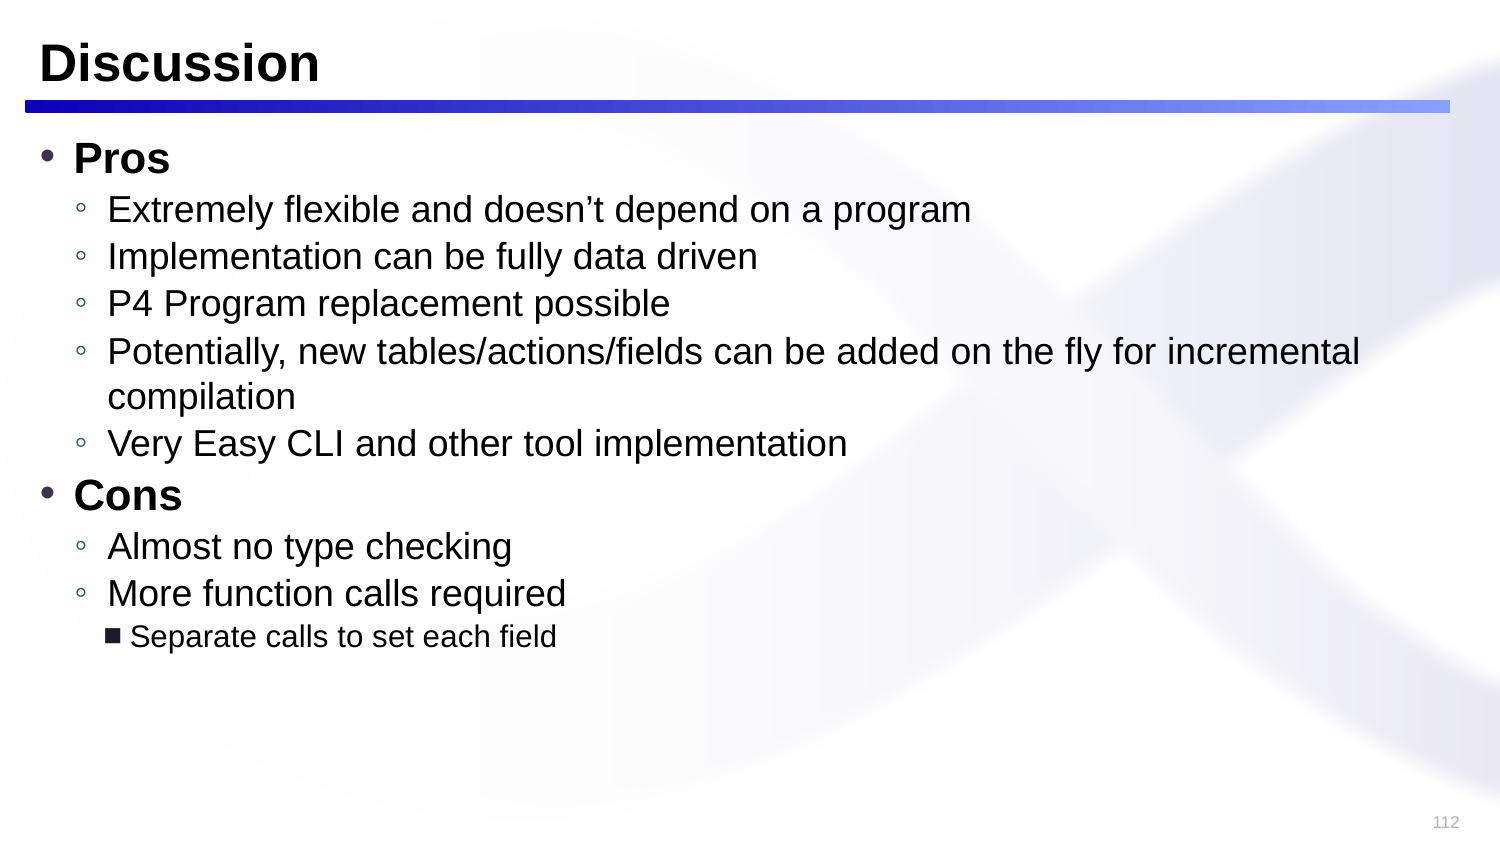

# Discussion
Pros
Extremely flexible and doesn’t depend on a program
Implementation can be fully data driven
P4 Program replacement possible
Potentially, new tables/actions/fields can be added on the fly for incremental compilation
Very Easy CLI and other tool implementation
Cons
Almost no type checking
More function calls required
Separate calls to set each field
112